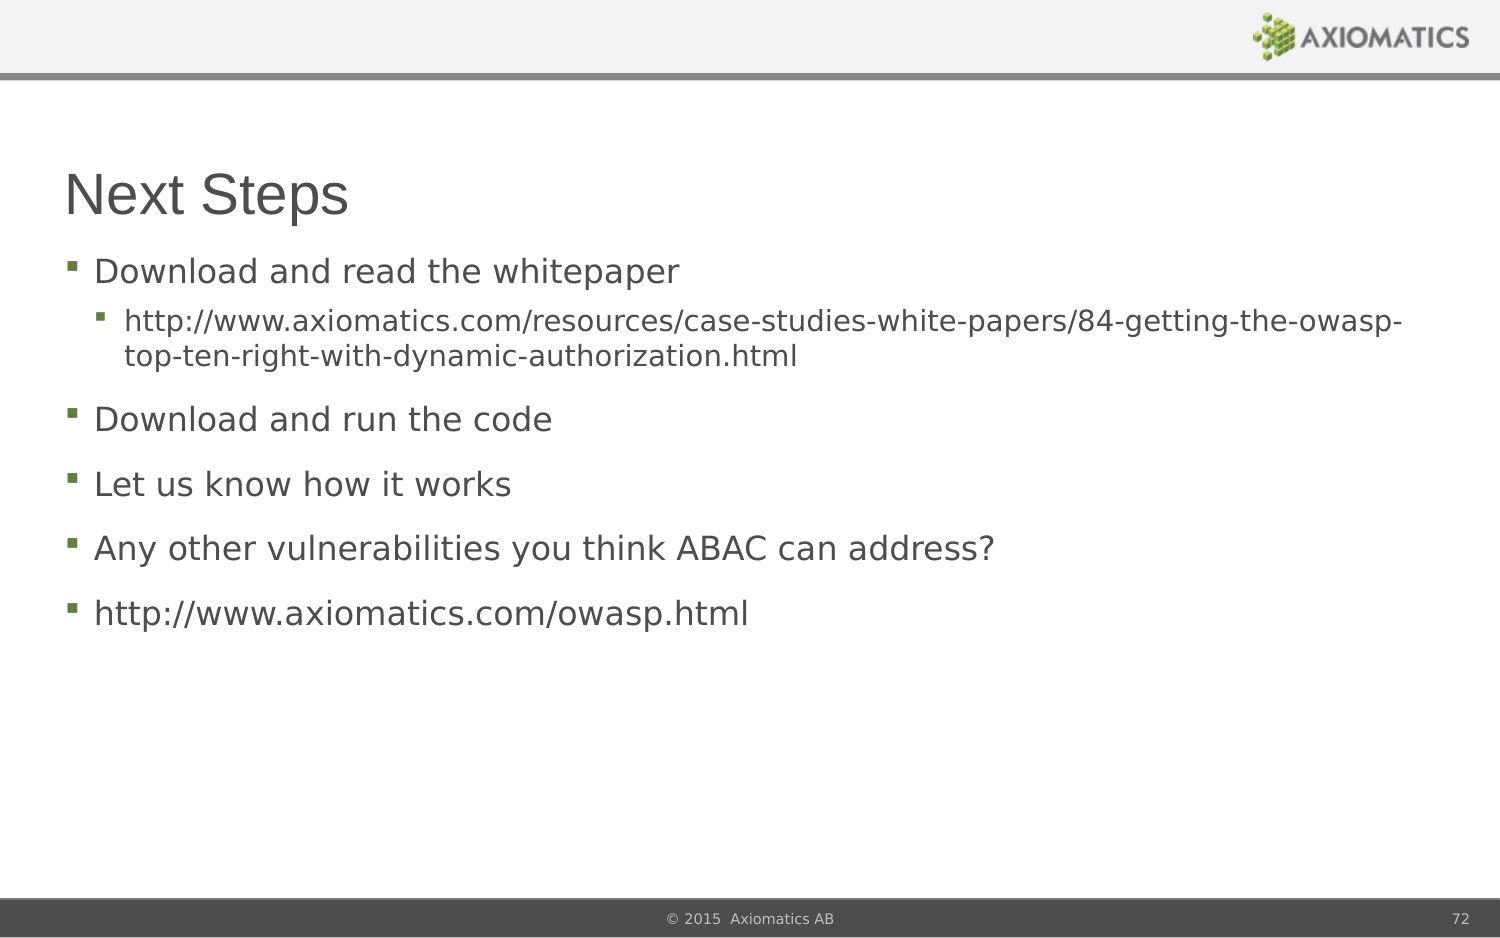

# Next Steps
Download and read the whitepaper
http://www.axiomatics.com/resources/case-studies-white-papers/84-getting-the-owasp-top-ten-right-with-dynamic-authorization.html
Download and run the code
Let us know how it works
Any other vulnerabilities you think ABAC can address?
http://www.axiomatics.com/owasp.html
© 2015  Axiomatics AB
72